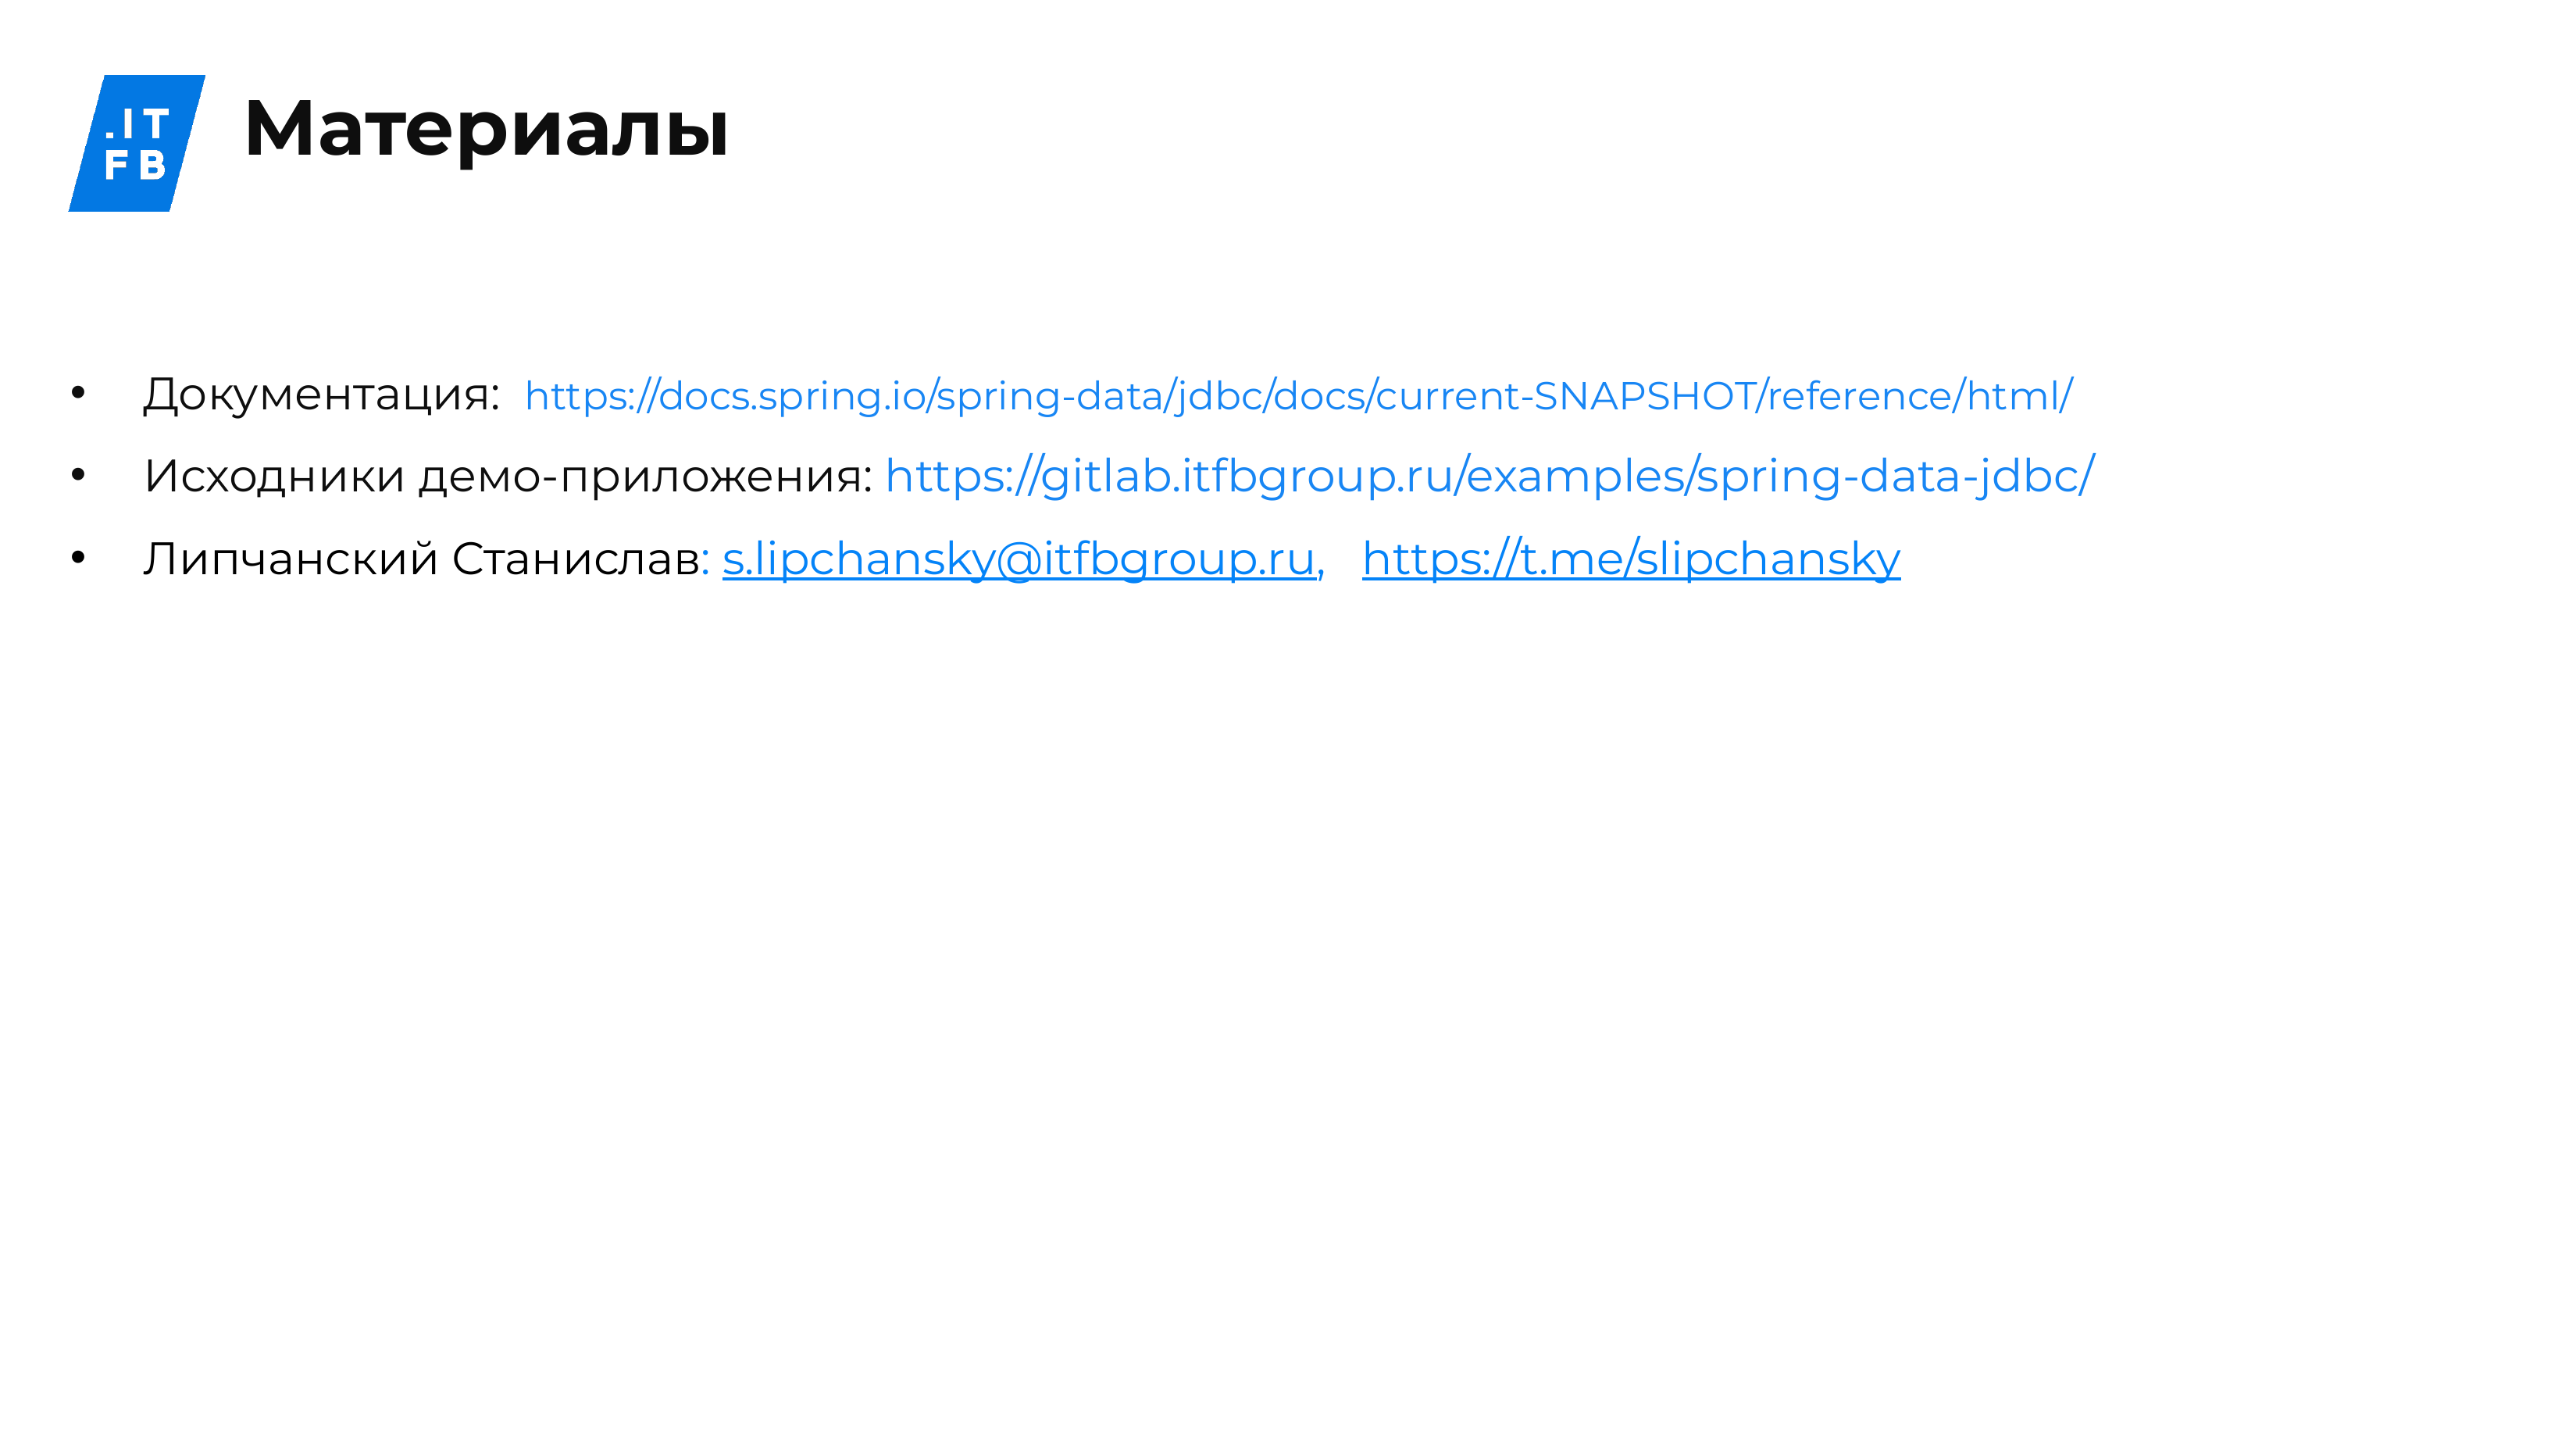

# Материалы
Документация:  https://docs.spring.io/spring-data/jdbc/docs/current-SNAPSHOT/reference/html/
Исходники демо-приложения: https://gitlab.itfbgroup.ru/examples/spring-data-jdbc/
Липчанский Станислав: s.lipchansky@itfbgroup.ru,   https://t.me/slipchansky